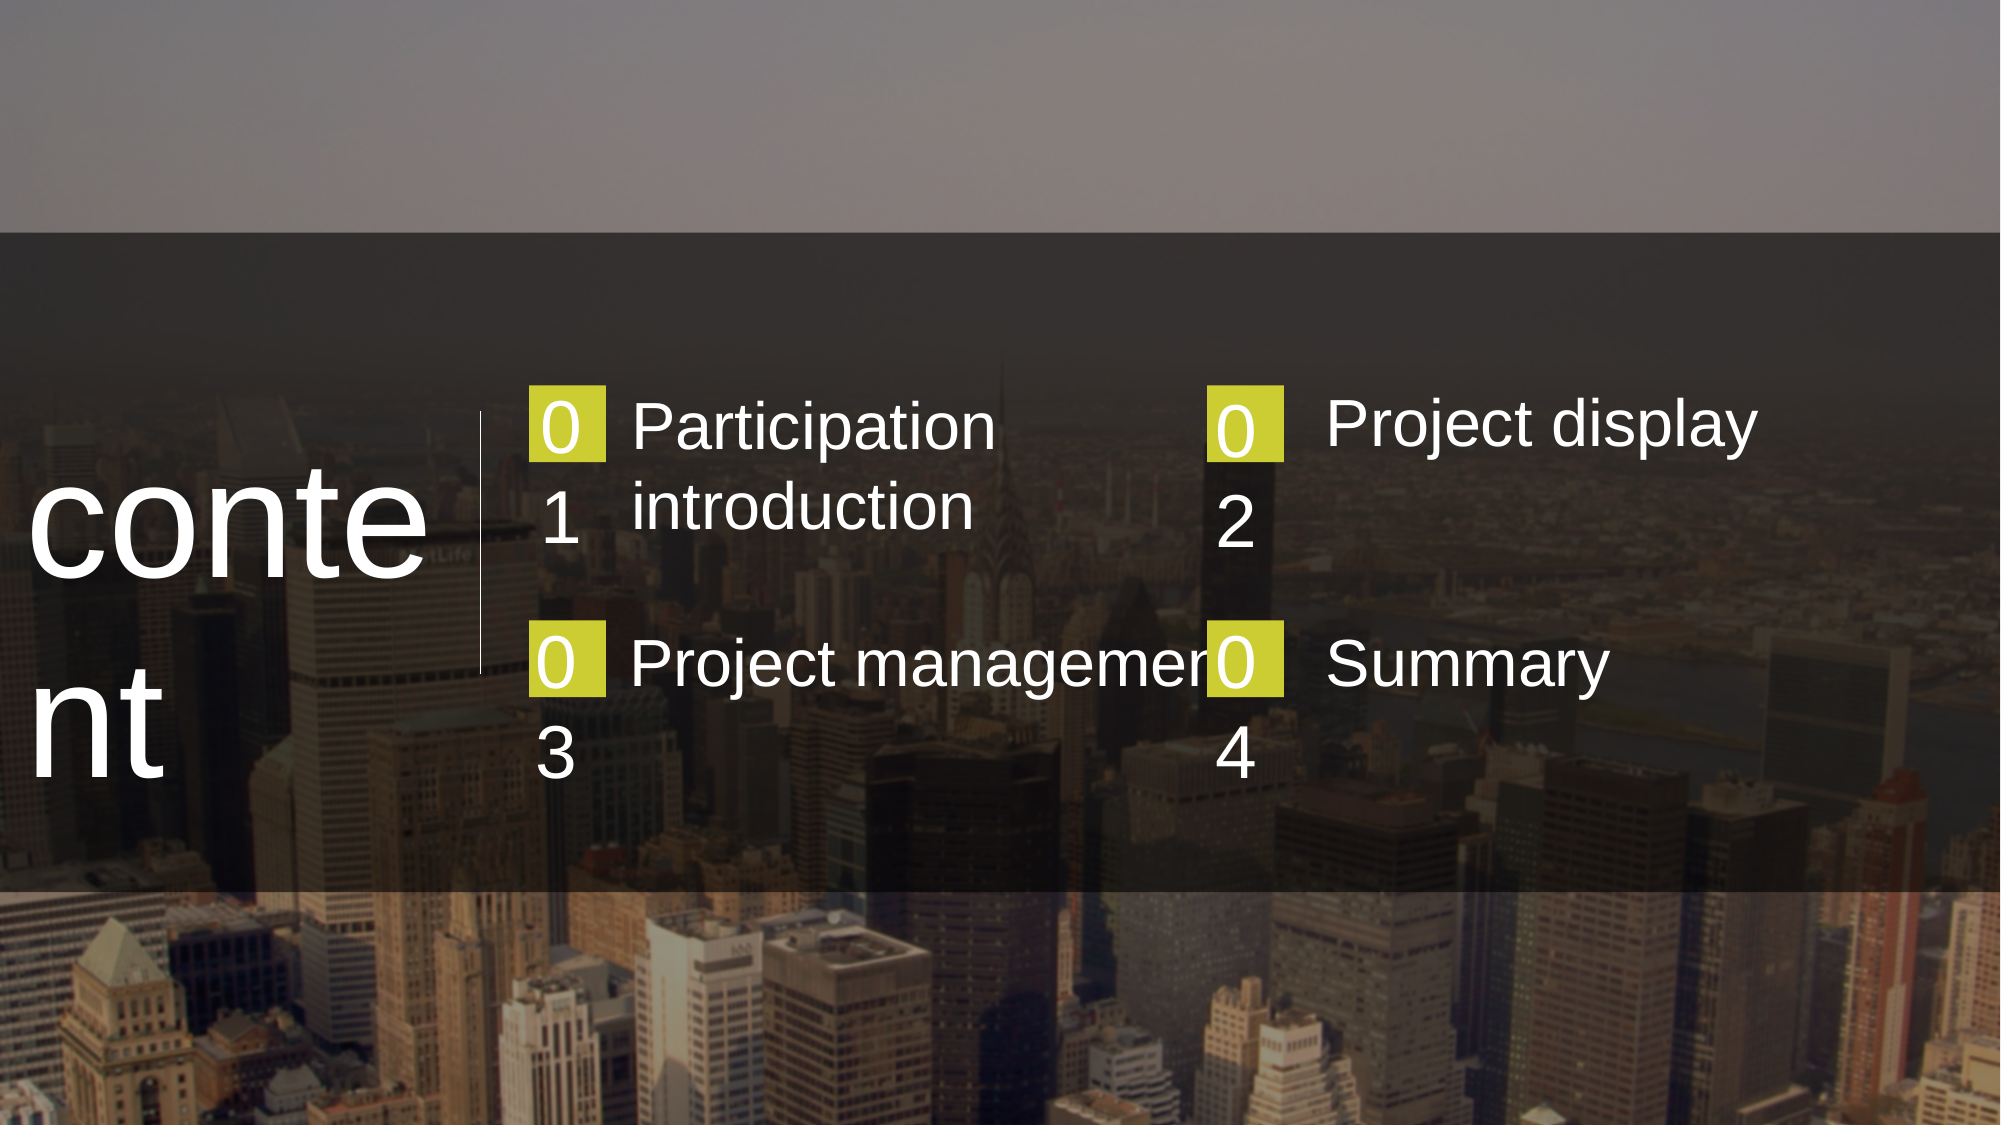

01

Project display
02

Participation introduction
content
03

04

Project management
Summary